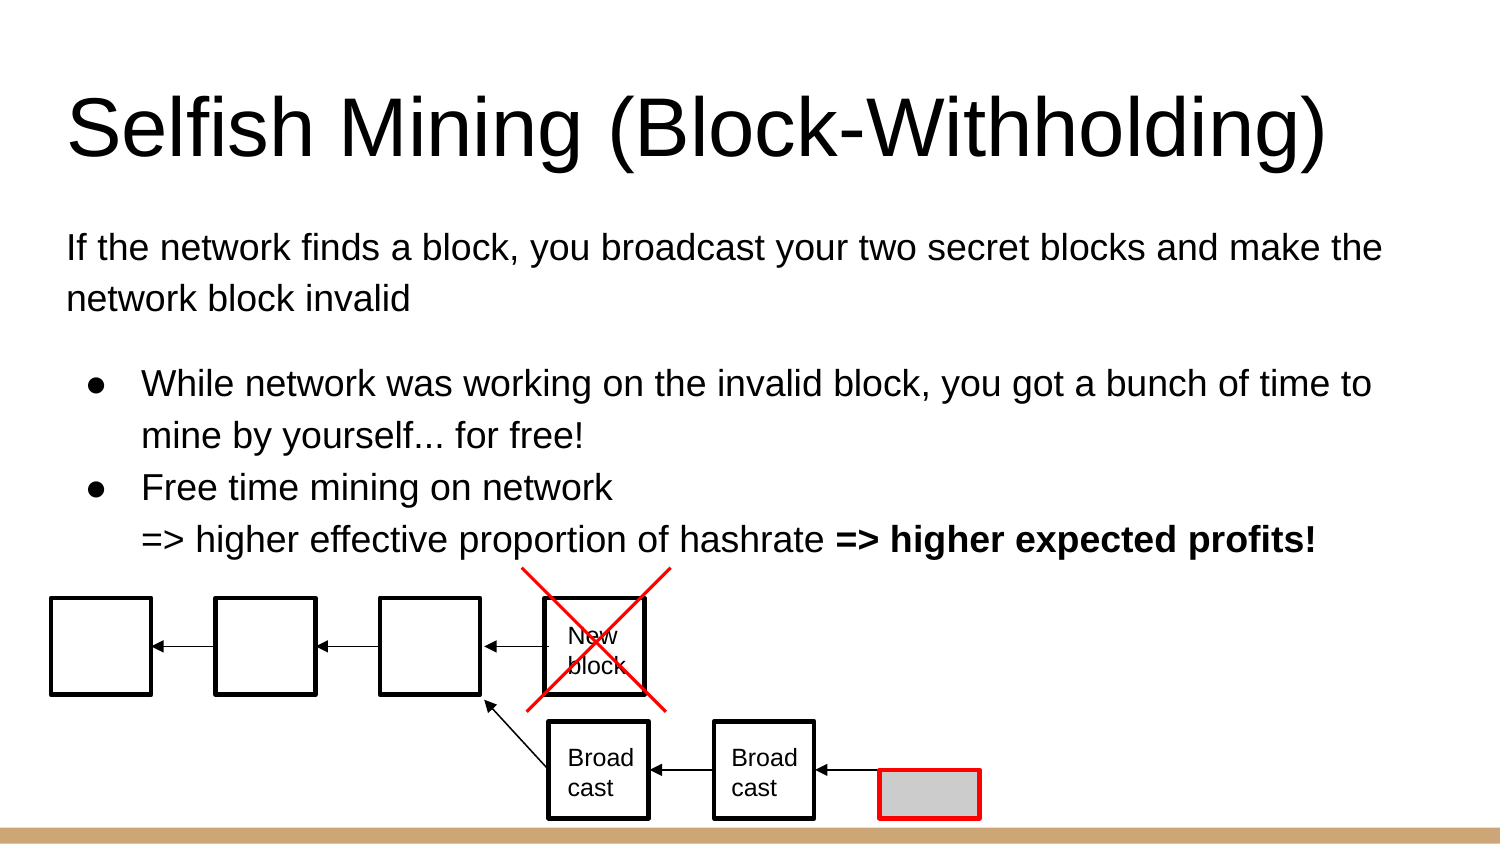

# Selfish Mining (Block-Withholding)
If the network finds a block, you broadcast your two secret blocks and make the network block invalid
While network was working on the invalid block, you got a bunch of time to mine by yourself... for free!
Free time mining on network
=> higher effective proportion of hashrate => higher expected profits!

New block

Broad
cast

Broad
cast